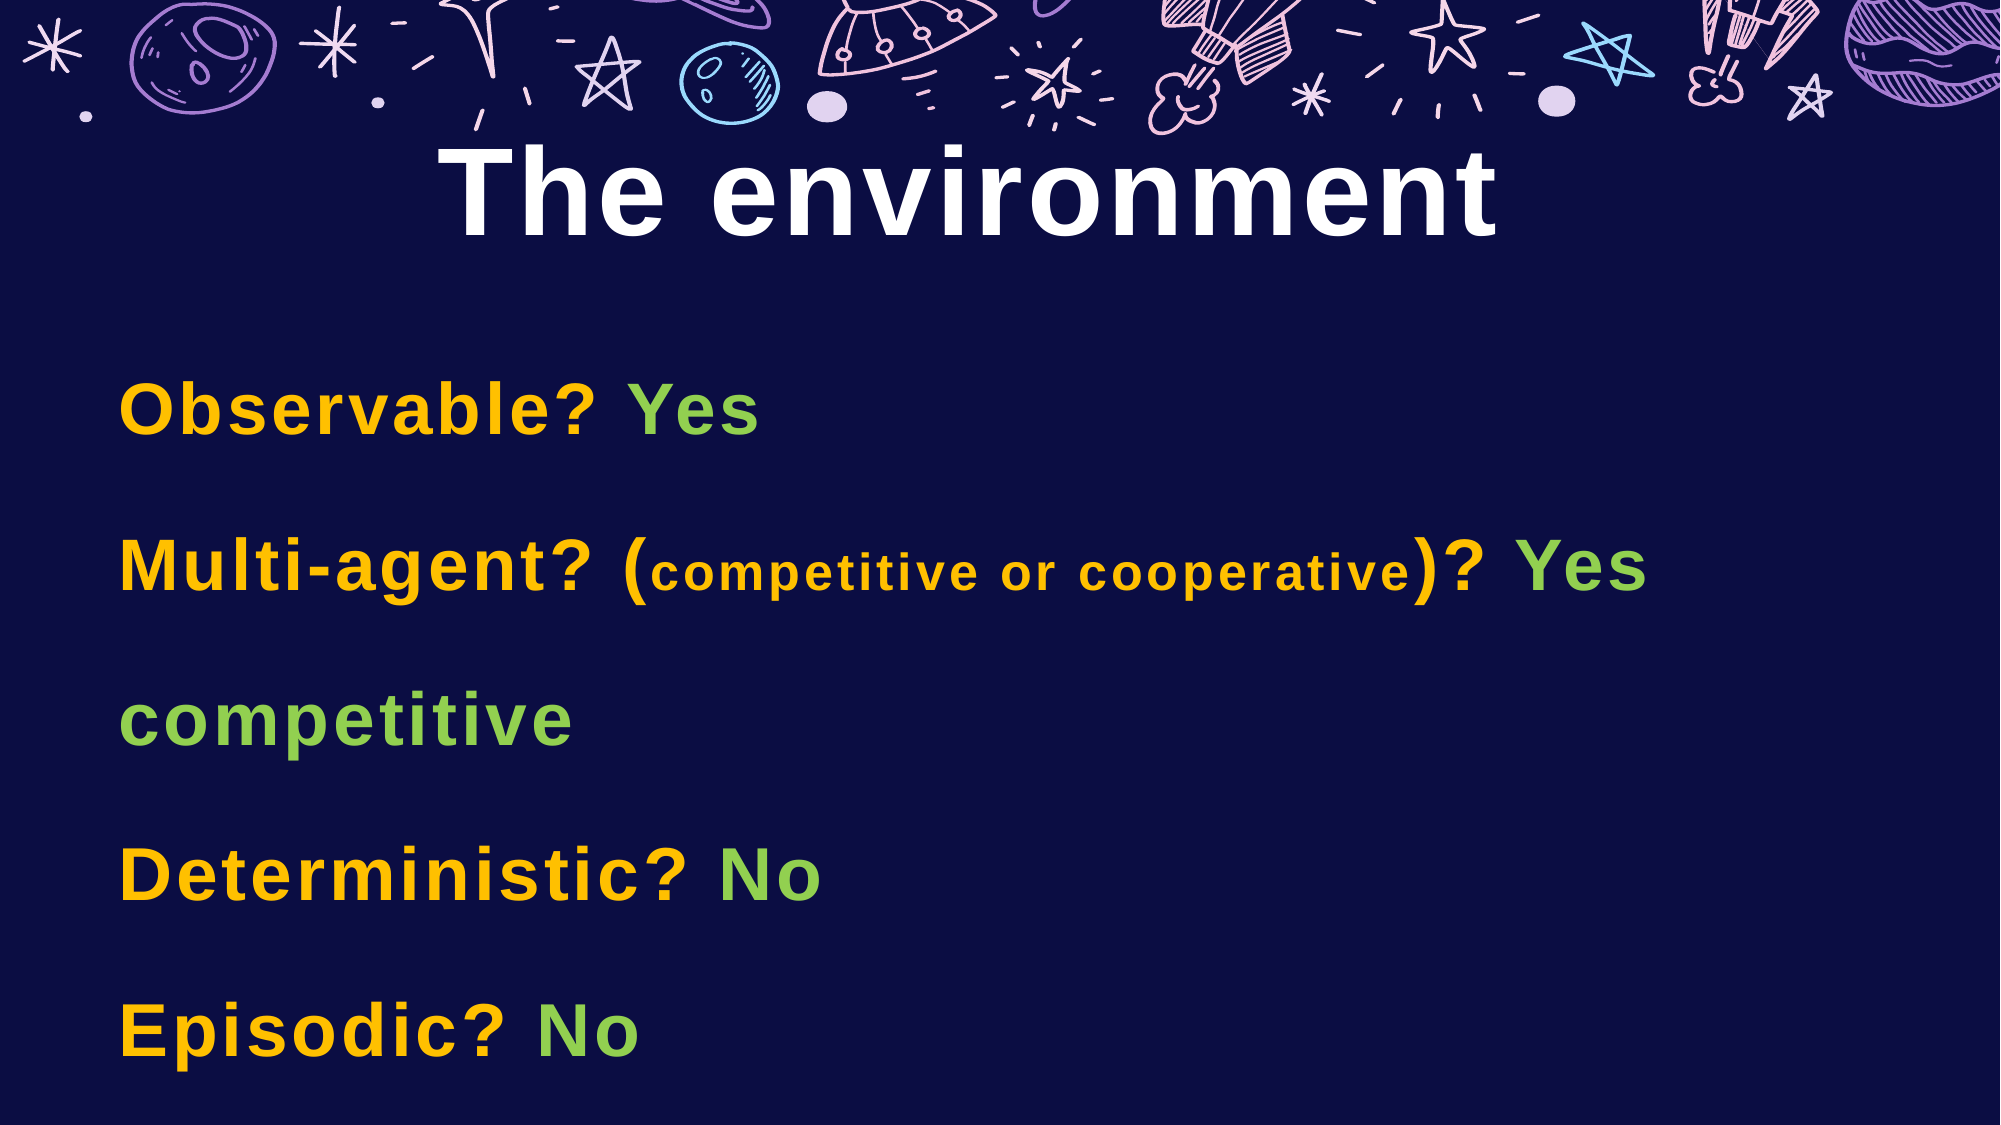

The environment
Observable? Yes
Multi-agent? (competitive or cooperative)? Yes competitive
Deterministic? No
Episodic? No